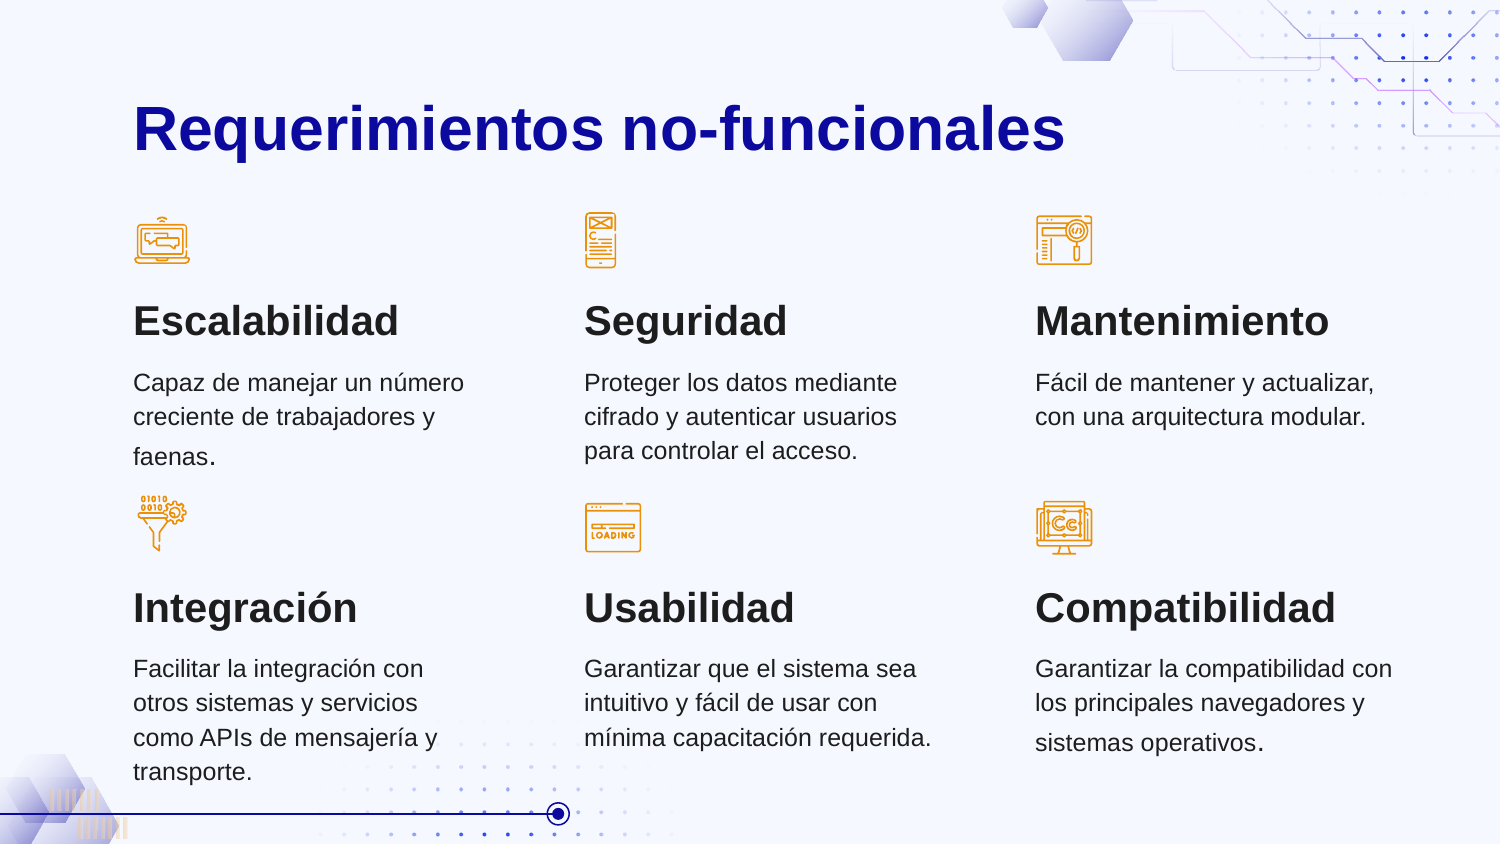

# Requerimientos no-funcionales

Escalabilidad
Seguridad
Mantenimiento
Capaz de manejar un número creciente de trabajadores y faenas.
Proteger los datos mediante cifrado y autenticar usuarios para controlar el acceso.
Fácil de mantener y actualizar, con una arquitectura modular.

Integración
Usabilidad
Compatibilidad
Facilitar la integración con otros sistemas y servicios como APIs de mensajería y transporte.
Garantizar que el sistema sea intuitivo y fácil de usar con mínima capacitación requerida.
Garantizar la compatibilidad con los principales navegadores y sistemas operativos.